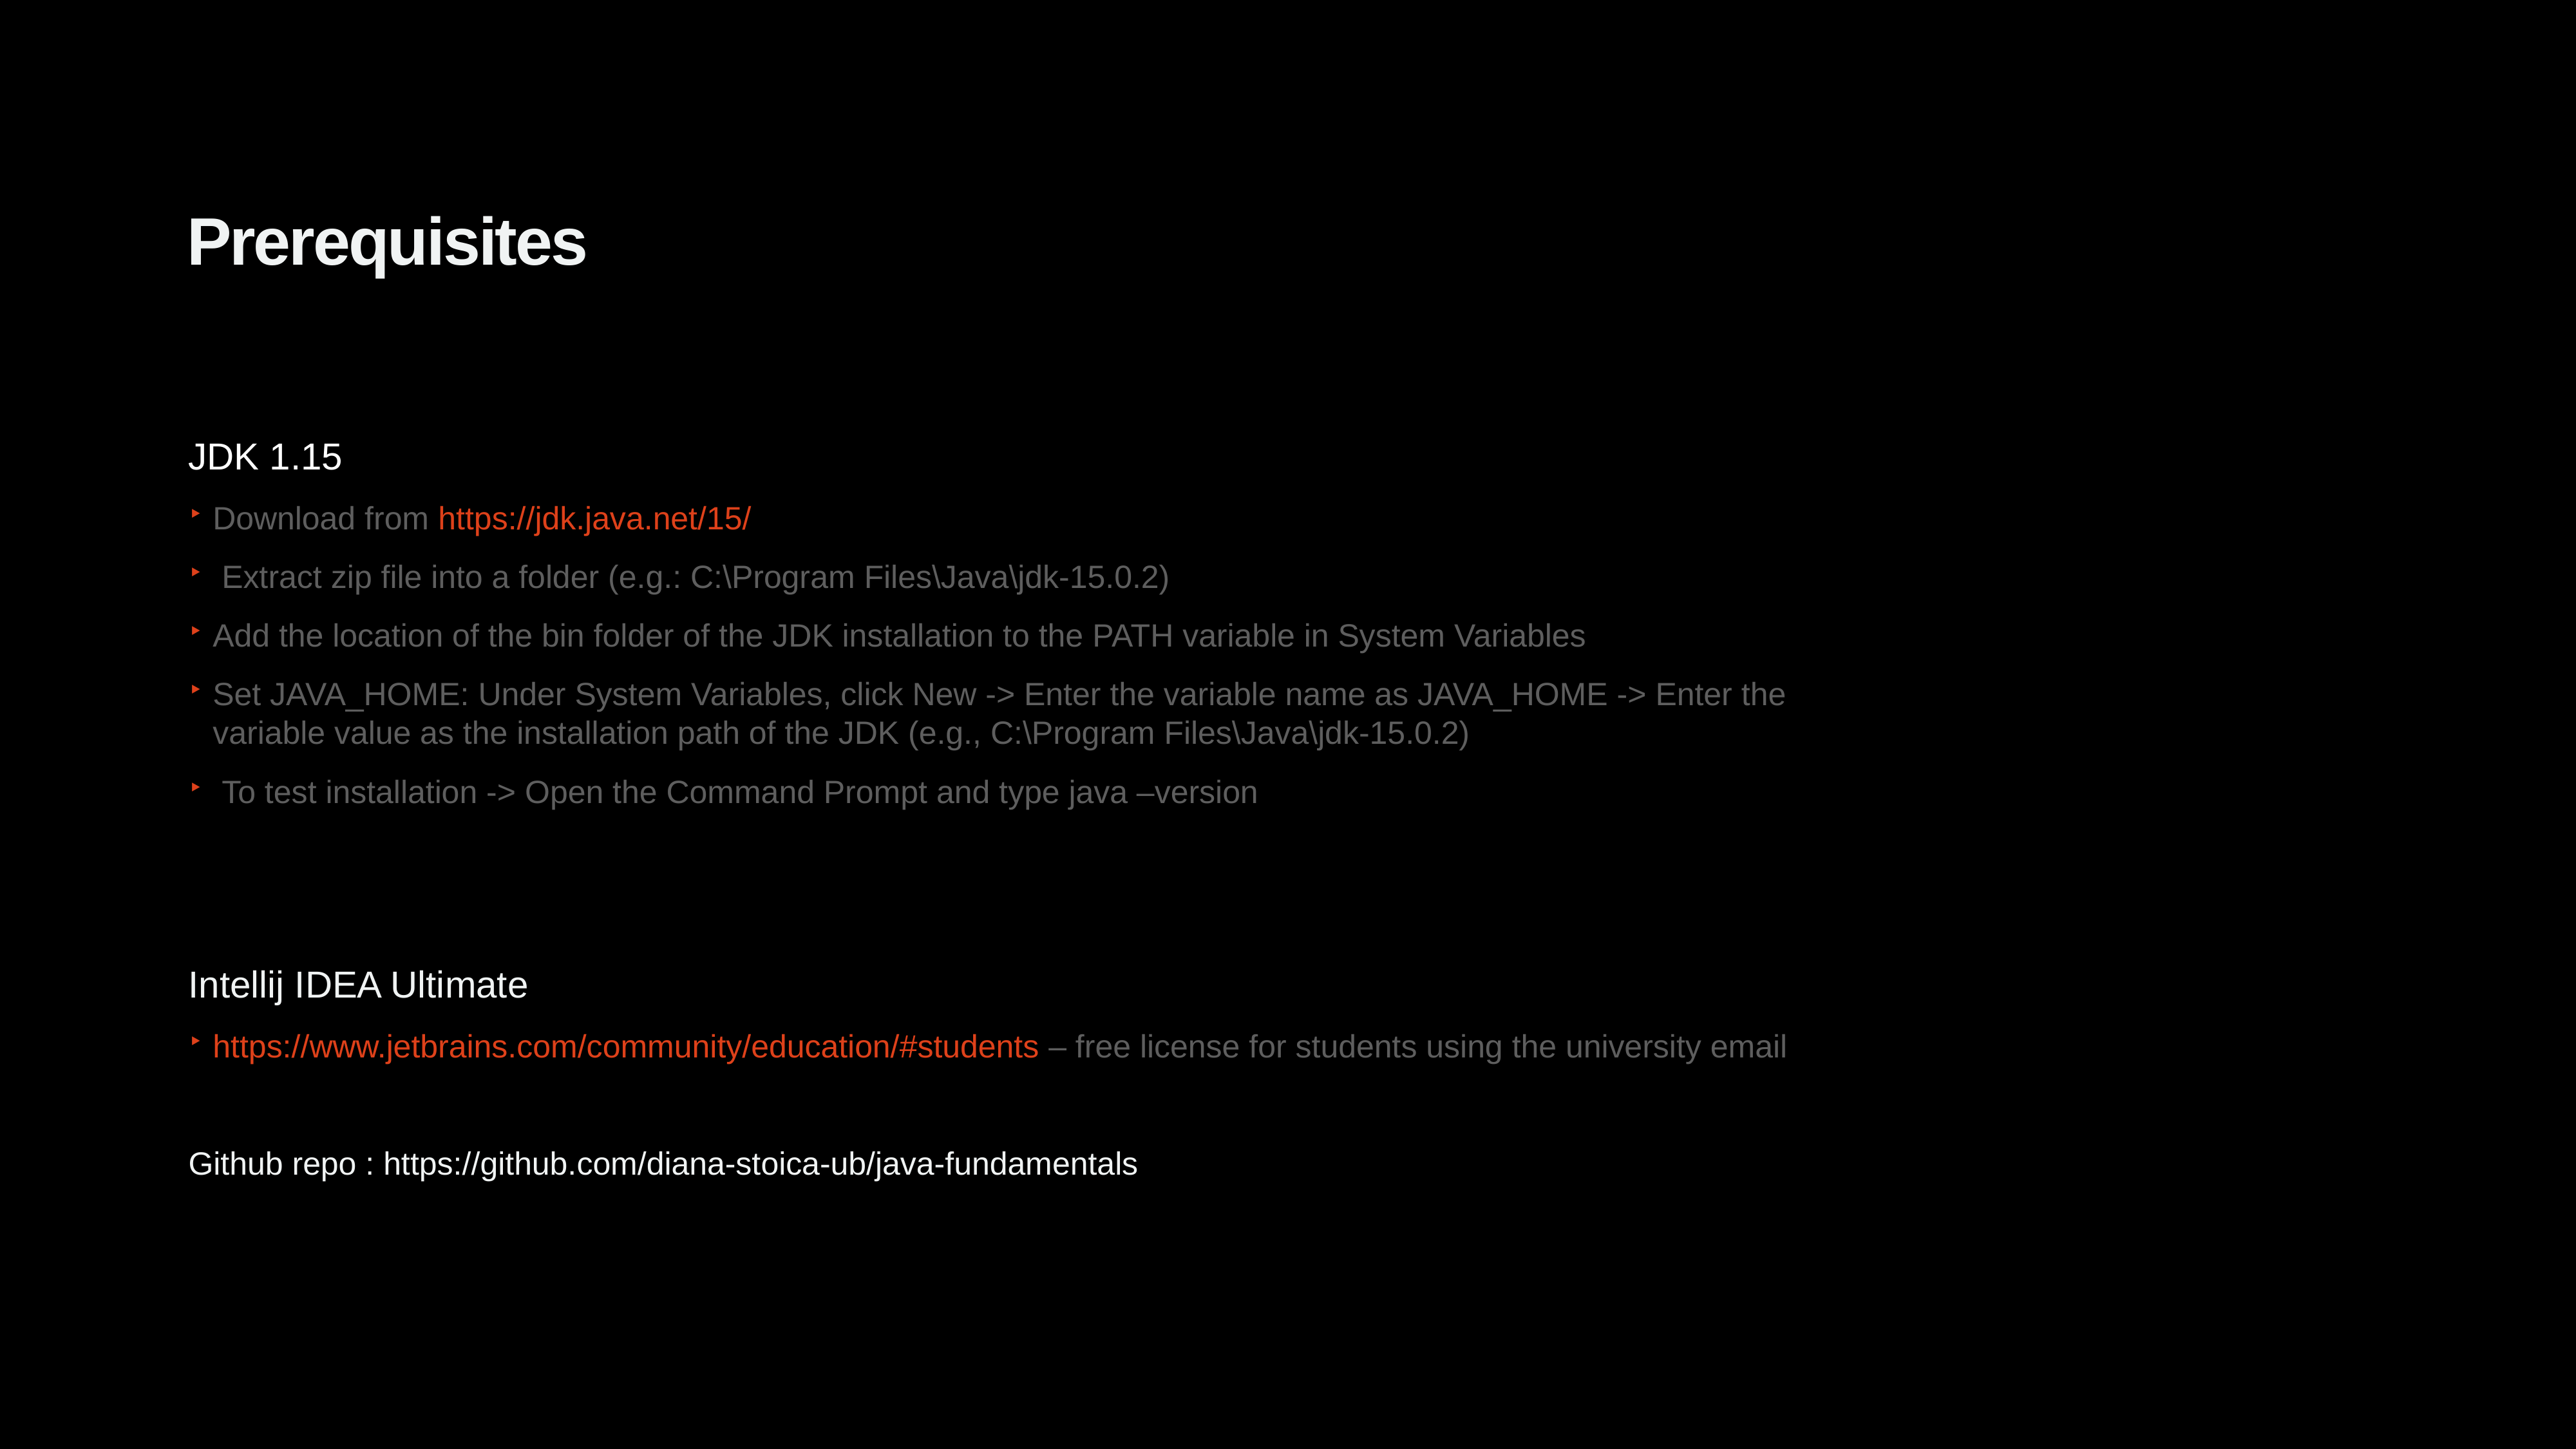

Prerequisites
Bullet examples
JDK 1.15
Download from https://jdk.java.net/15/
 Extract zip file into a folder (e.g.: C:\Program Files\Java\jdk-15.0.2)
Add the location of the bin folder of the JDK installation to the PATH variable in System Variables
Set JAVA_HOME: Under System Variables, click New -> Enter the variable name as JAVA_HOME -> Enter the variable value as the installation path of the JDK (e.g., C:\Program Files\Java\jdk-15.0.2)
 To test installation -> Open the Command Prompt and type java –version

Intellij IDEA Ultimate
https://www.jetbrains.com/community/education/#students – free license for students using the university email

Github repo : https://github.com/diana-stoica-ub/java-fundamentals

Numeric Lists
3